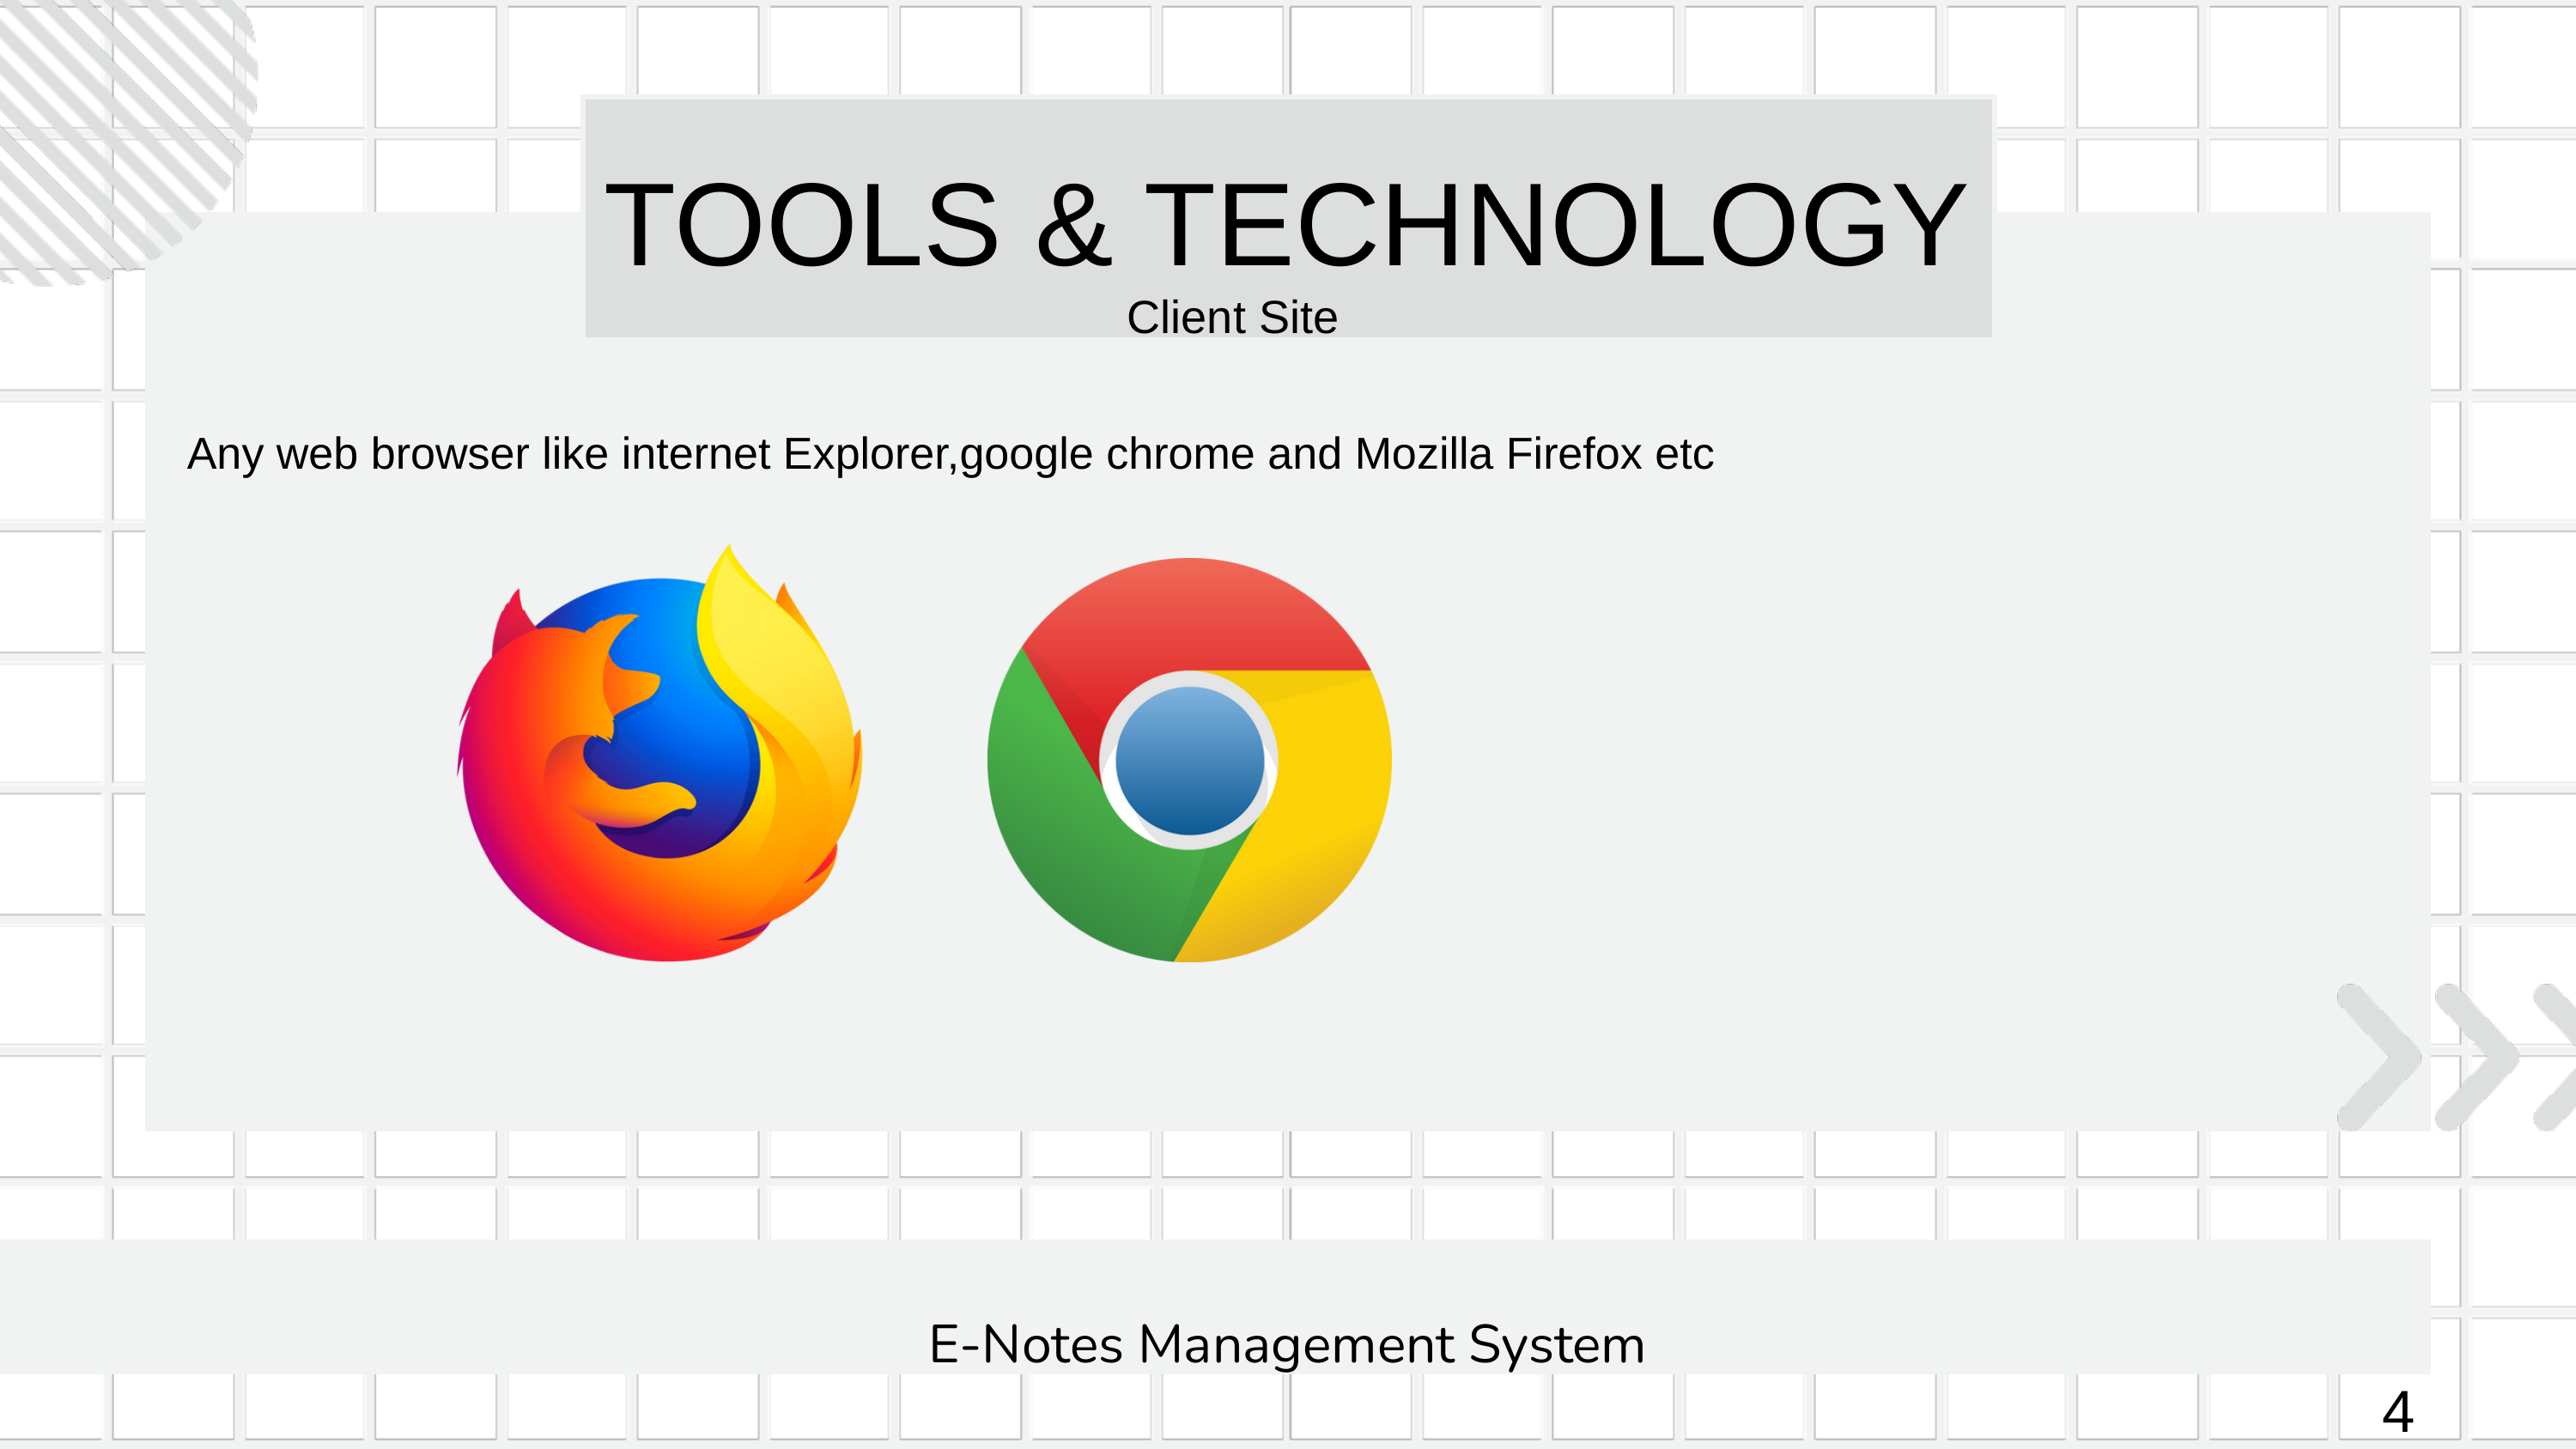

TOOLS & TECHNOLOGY

Client Site
Any web browser like internet Explorer,google chrome and Mozilla Firefox etc

E-Notes Management System
4